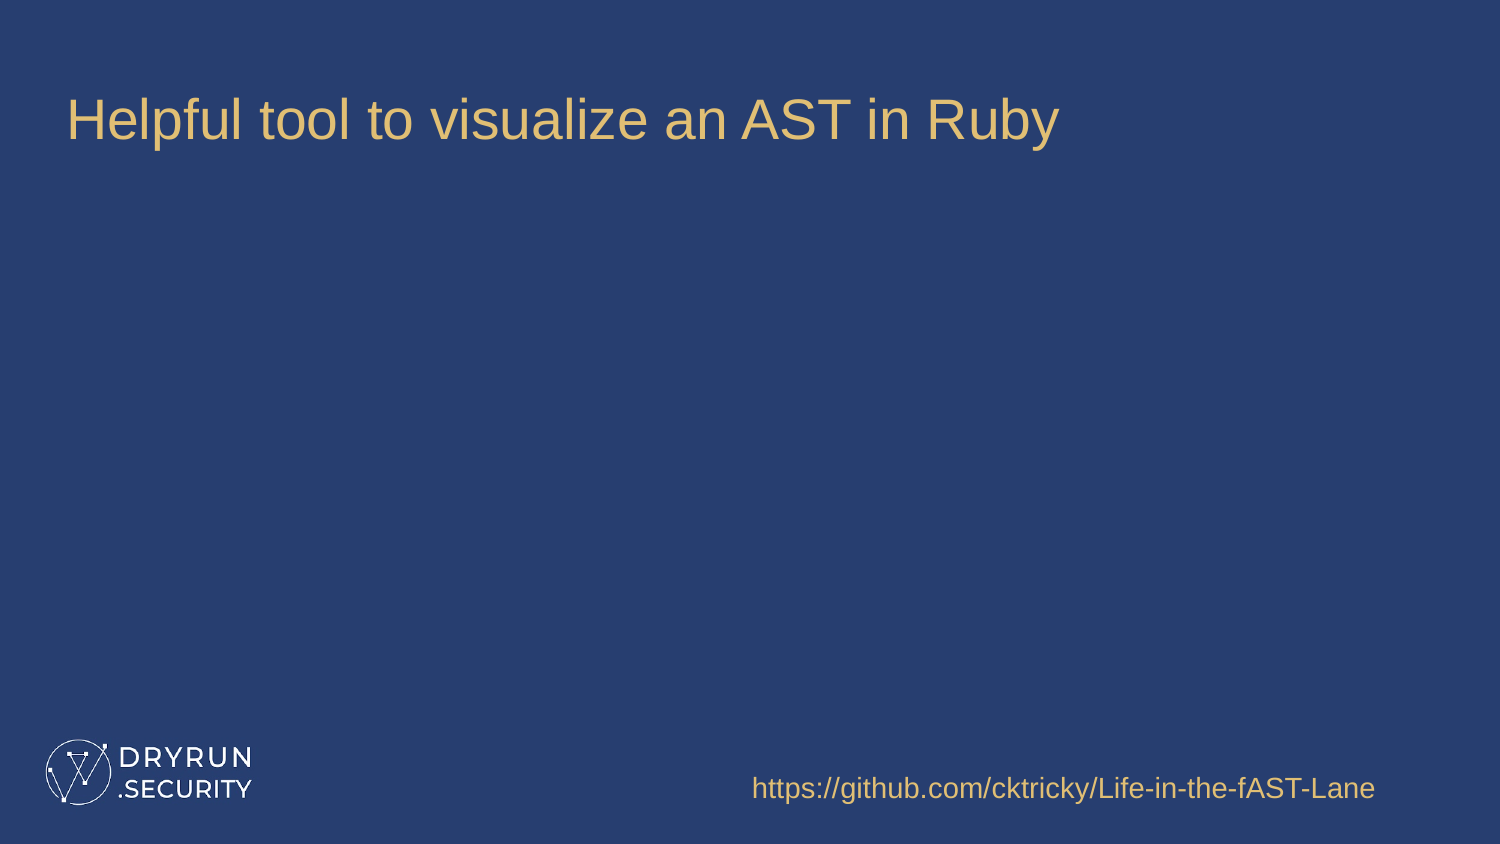

# Helpful tool to visualize an AST in Ruby